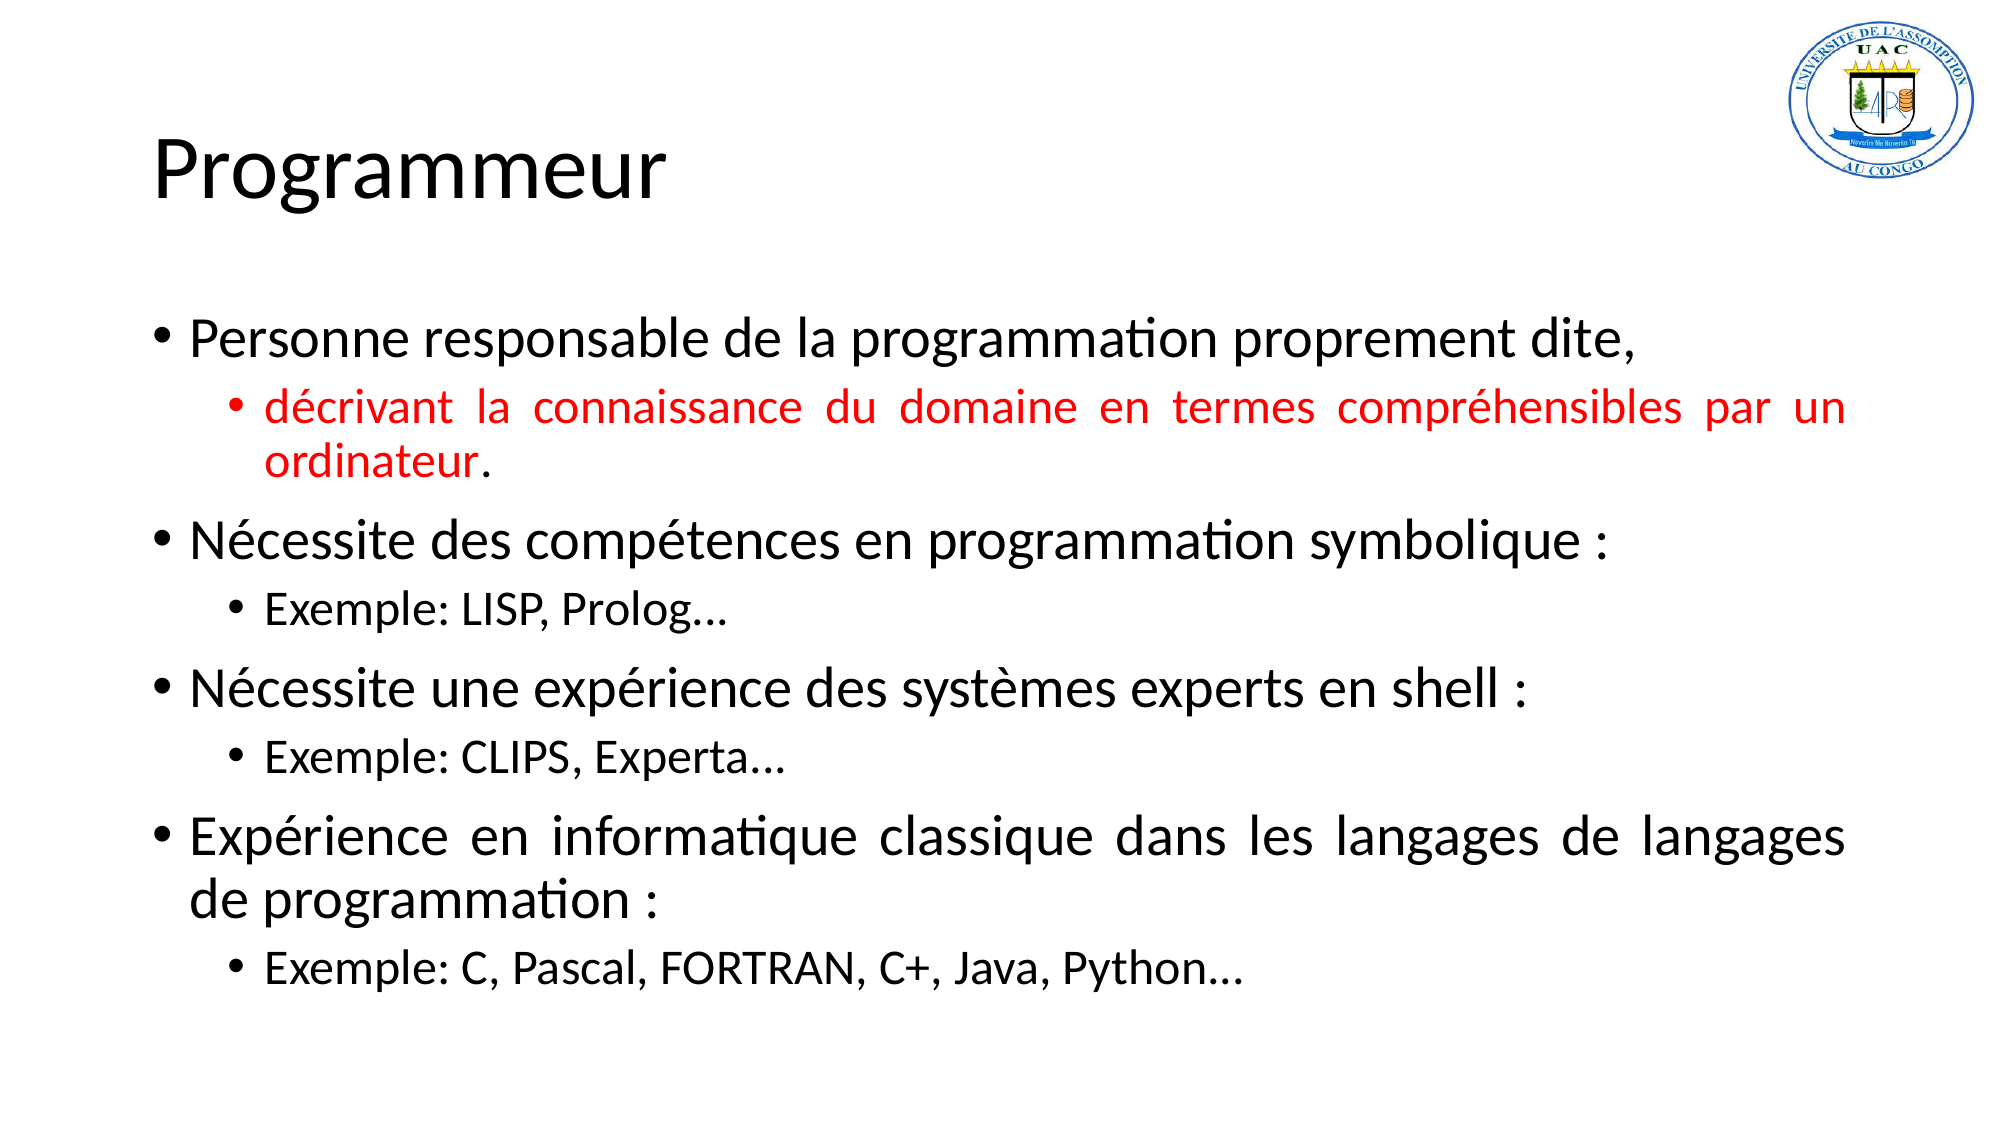

# Programmeur
Personne responsable de la programmation proprement dite,
décrivant la connaissance du domaine en termes compréhensibles par un ordinateur.
Nécessite des compétences en programmation symbolique :
Exemple: LISP, Prolog...
Nécessite une expérience des systèmes experts en shell :
Exemple: CLIPS, Experta...
Expérience en informatique classique dans les langages de langages de programmation :
Exemple: C, Pascal, FORTRAN, C+, Java, Python...